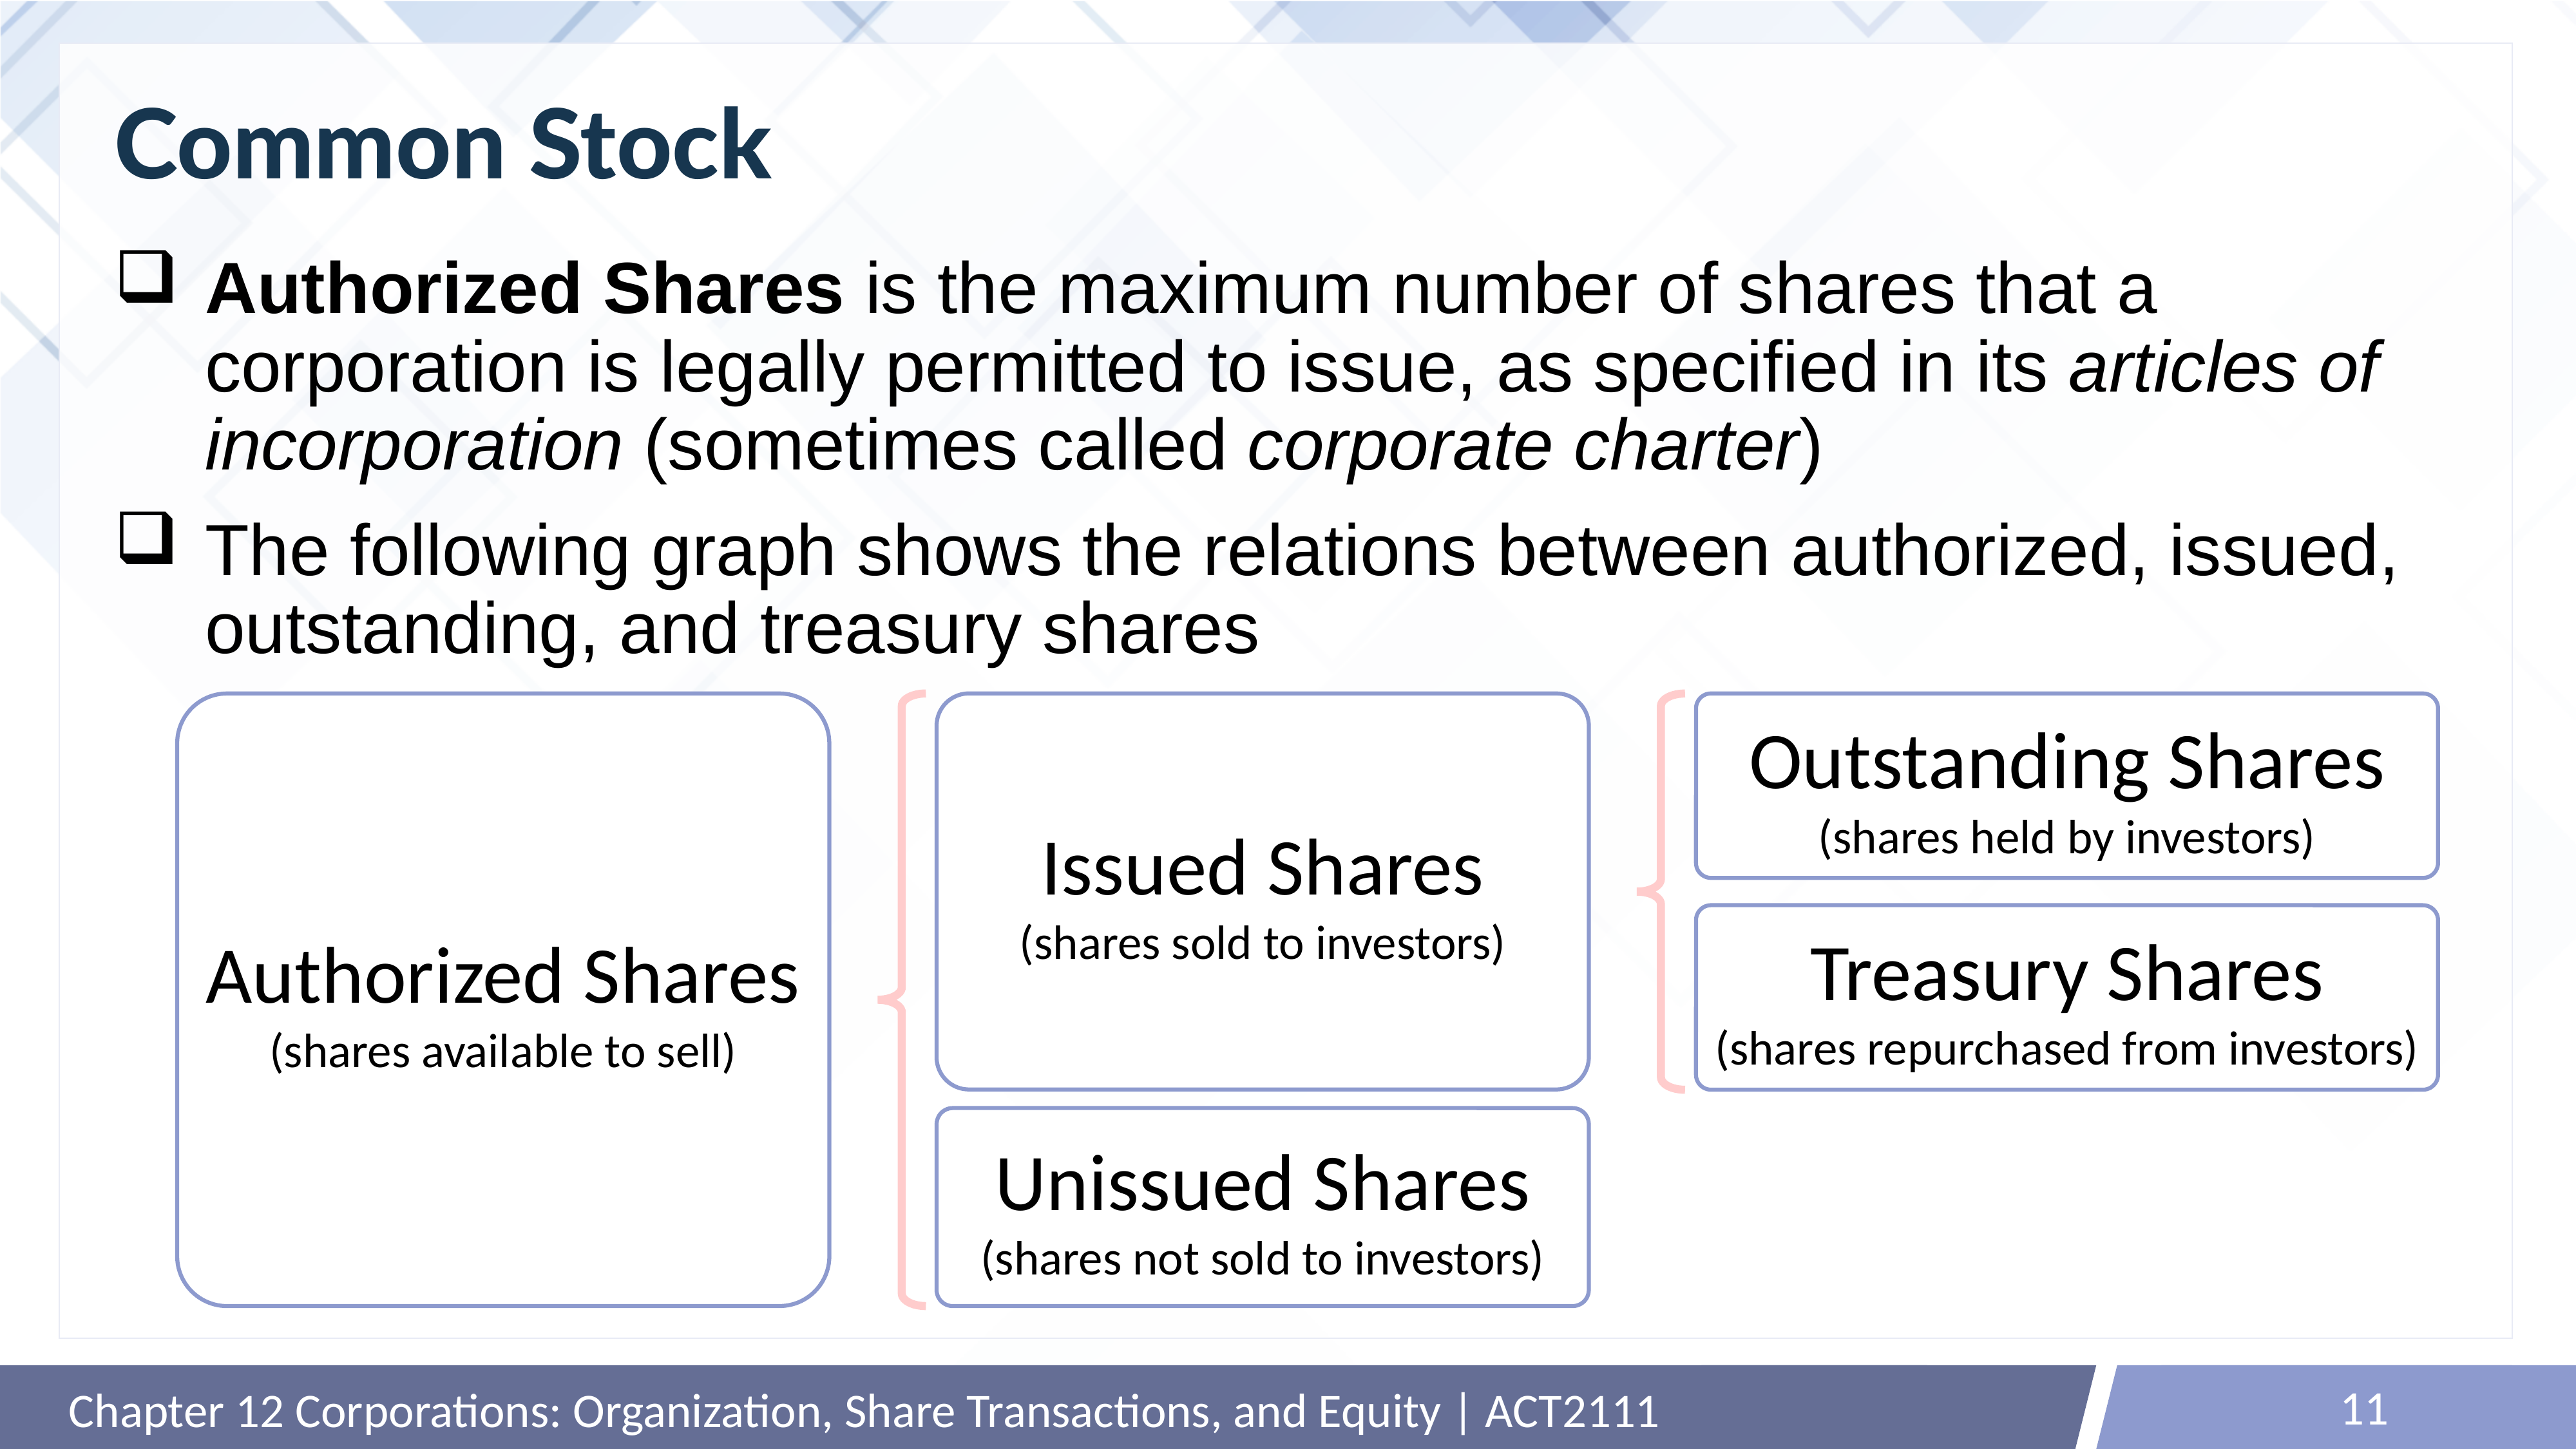

# Common Stock
Authorized Shares is the maximum number of shares that a corporation is legally permitted to issue, as specified in its articles of incorporation (sometimes called corporate charter)
The following graph shows the relations between authorized, issued, outstanding, and treasury shares

Authorized Shares
(shares available to sell)
Issued Shares
(shares sold to investors)

Outstanding Shares
(shares held by investors)
Treasury Shares
(shares repurchased from investors)
Unissued Shares
(shares not sold to investors)
11
Chapter 12 Corporations: Organization, Share Transactions, and Equity | ACT2111